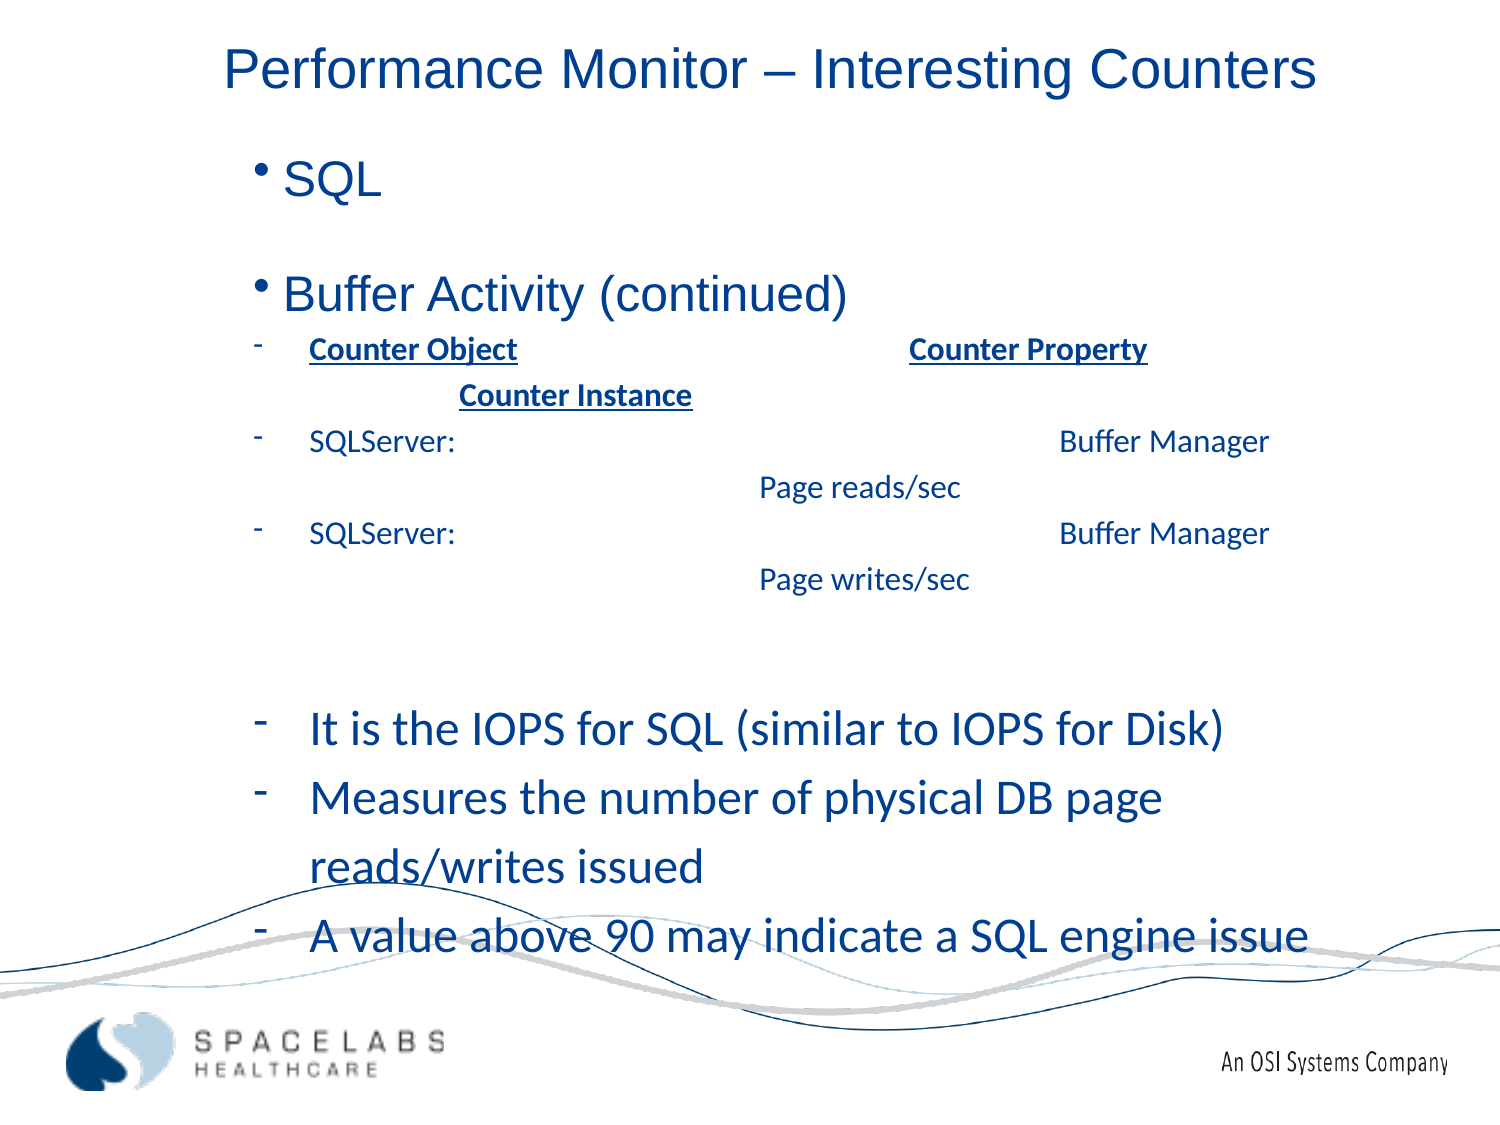

Performance Monitor – Interesting Counters
SQL

Buffer Activity (continued)
Counter Object			Counter Property			Counter Instance
SQLServer: 				Buffer Manager				Page reads/sec
SQLServer: 				Buffer Manager				Page writes/sec

It is the IOPS for SQL (similar to IOPS for Disk)
Measures the number of physical DB page reads/writes issued
A value above 90 may indicate a SQL engine issue